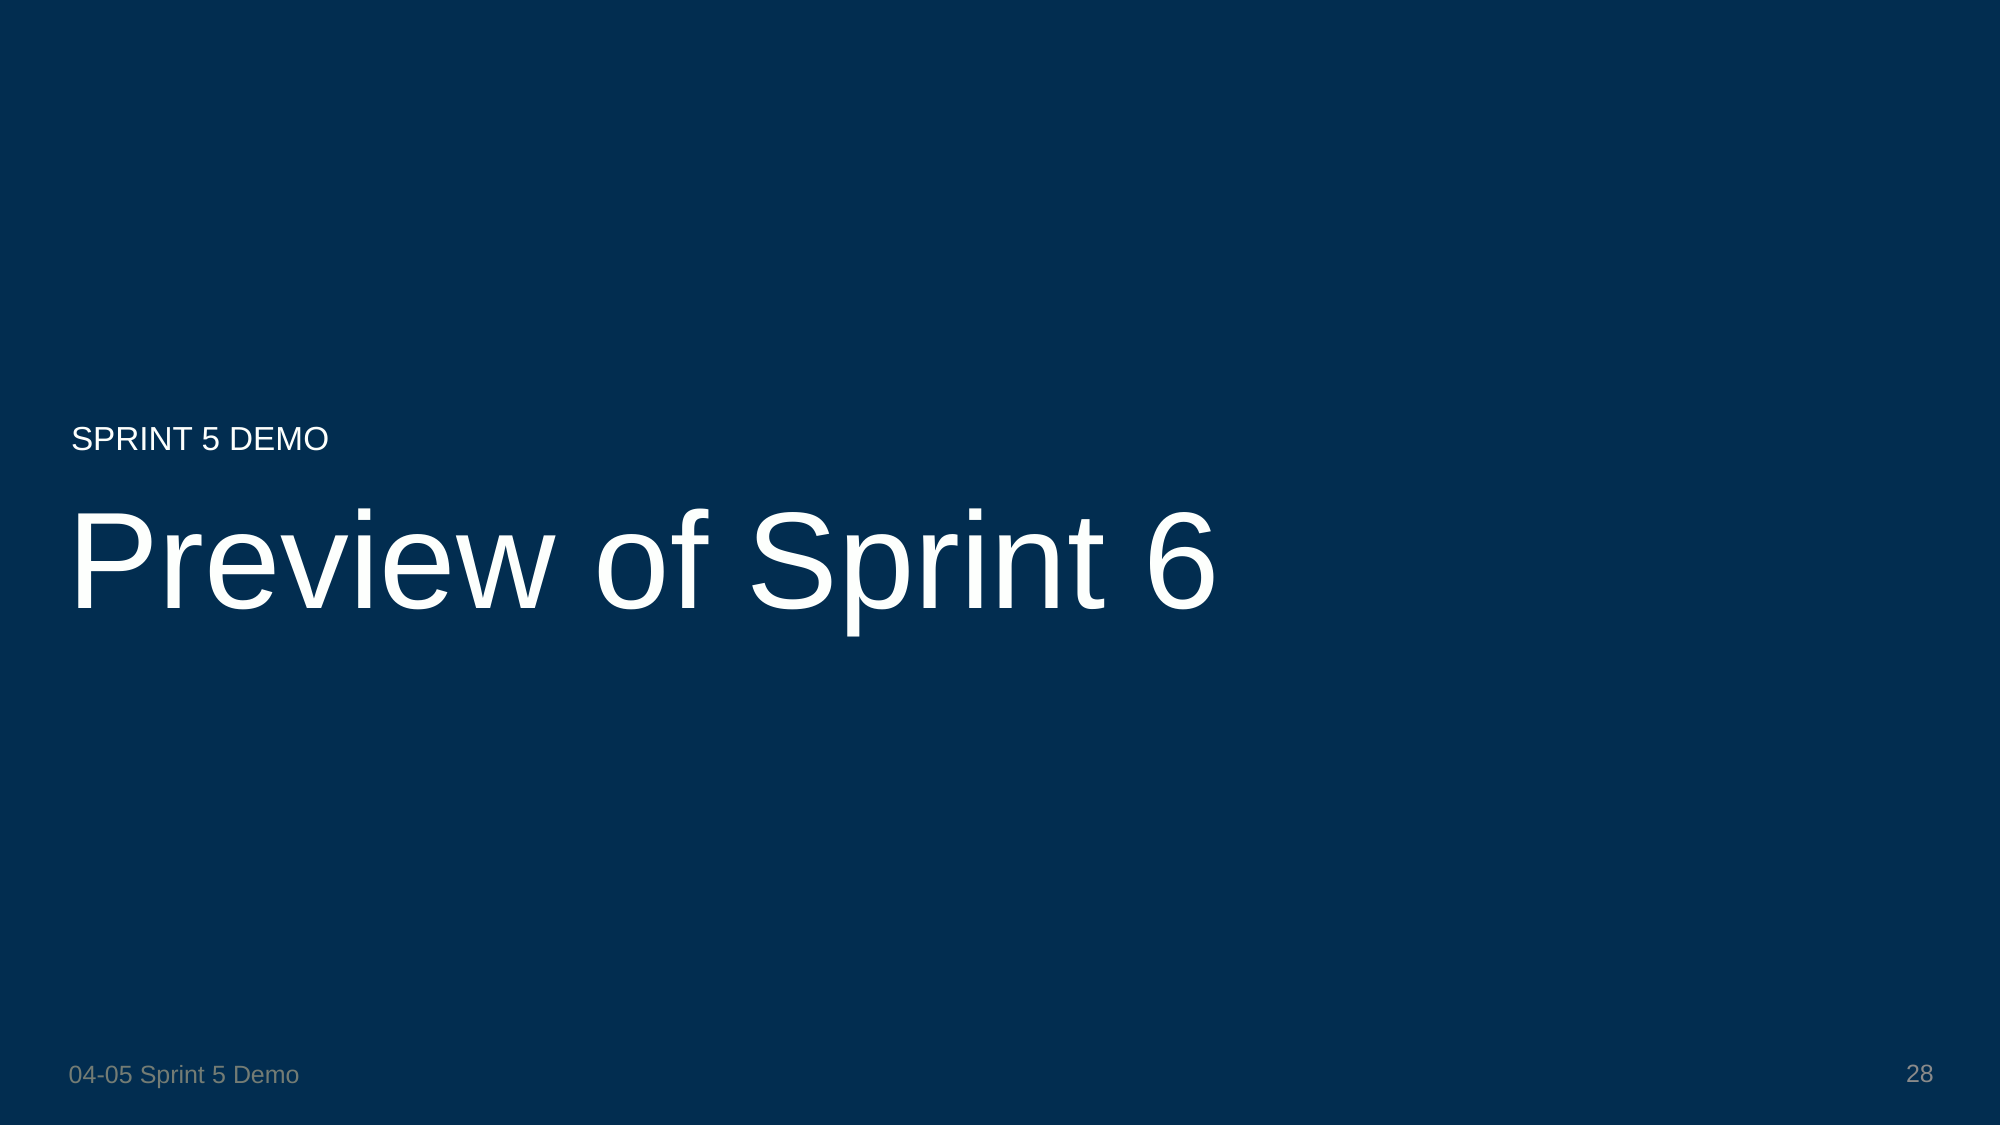

SPRINT 5 DEMO
# Preview of Sprint 6
28
04-05 Sprint 5 Demo